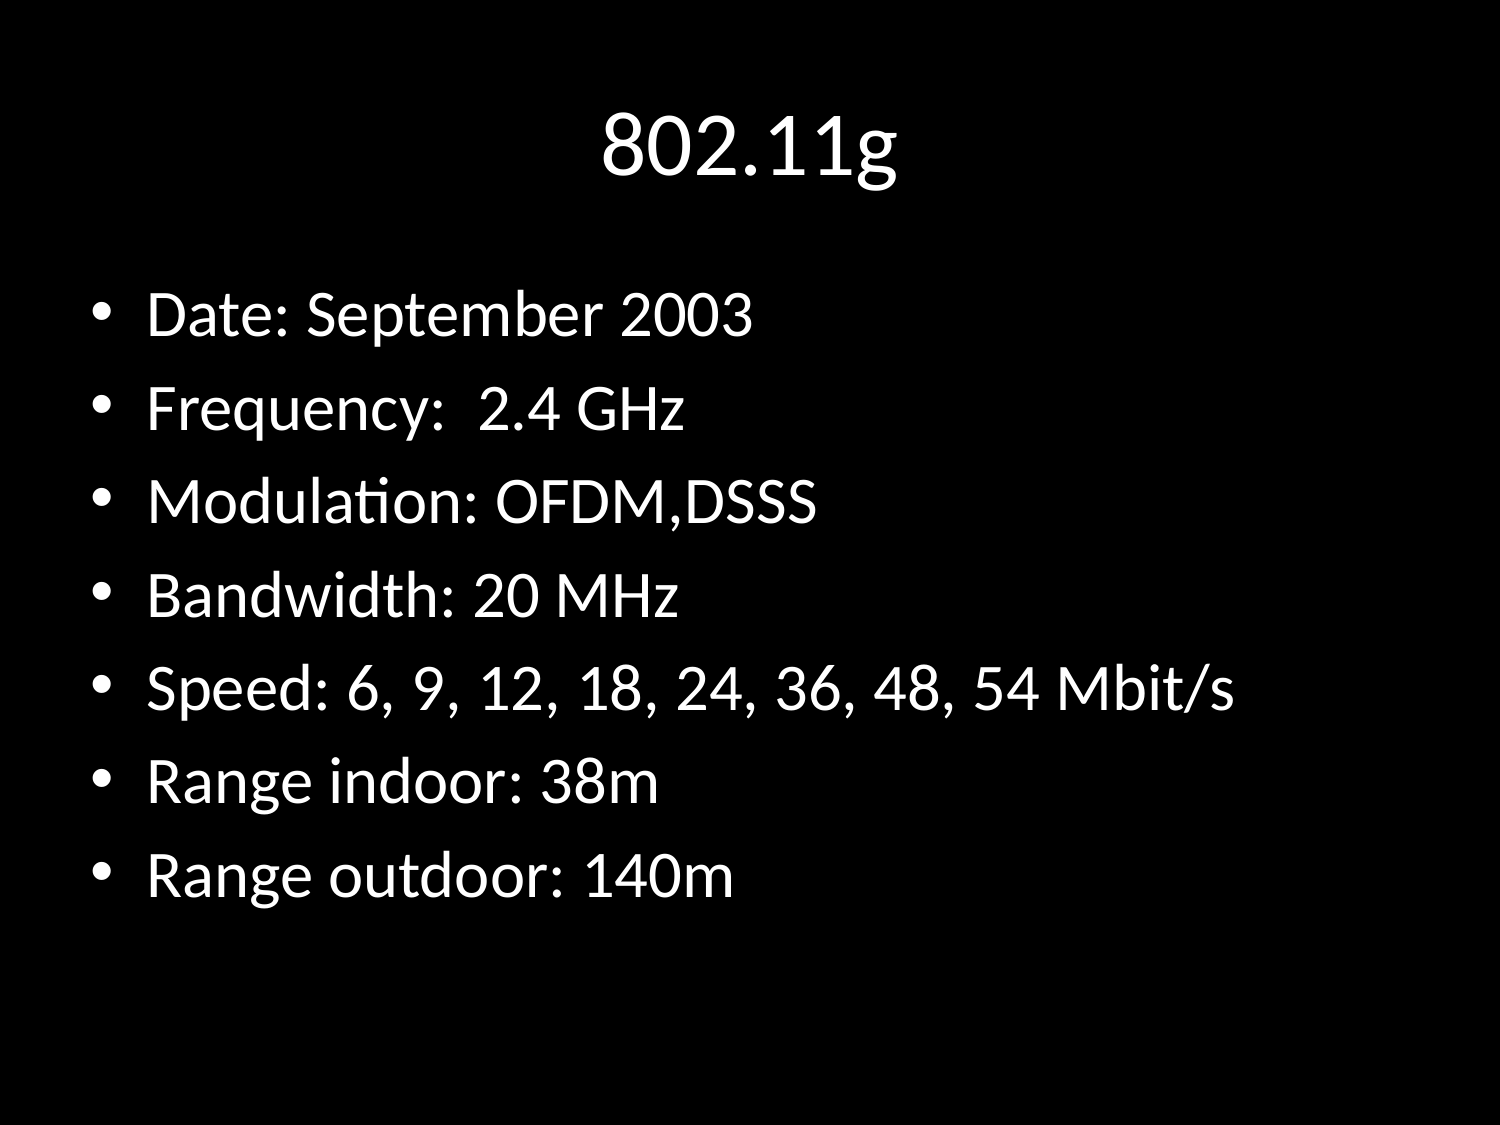

# 802.11g
Date: September 2003
Frequency:  2.4 GHz
Modulation: OFDM,DSSS
Bandwidth: 20 MHz
Speed: 6, 9, 12, 18, 24, 36, 48, 54 Mbit/s
Range indoor: 38m
Range outdoor: 140m